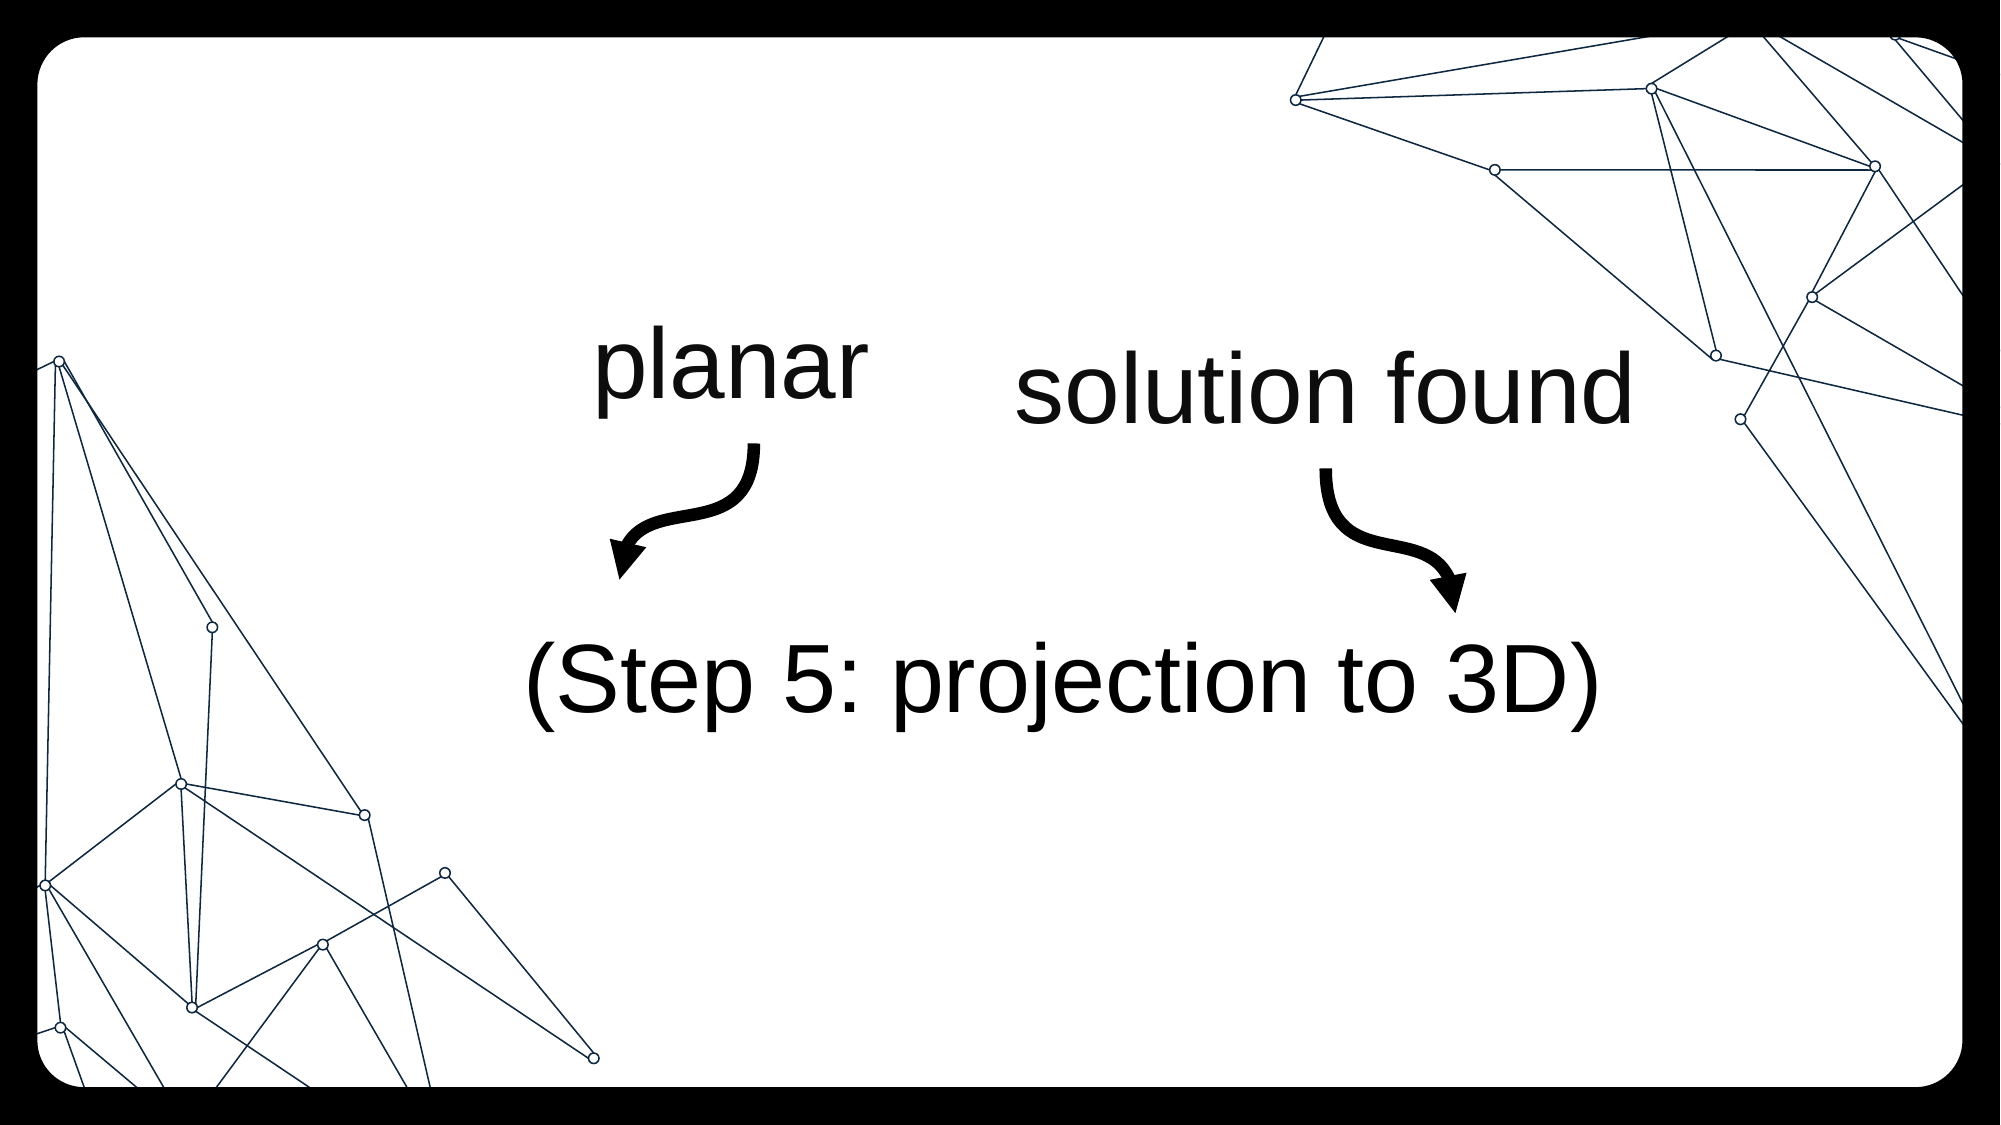

planar
solution found
# (Step 5: projection to 3D)